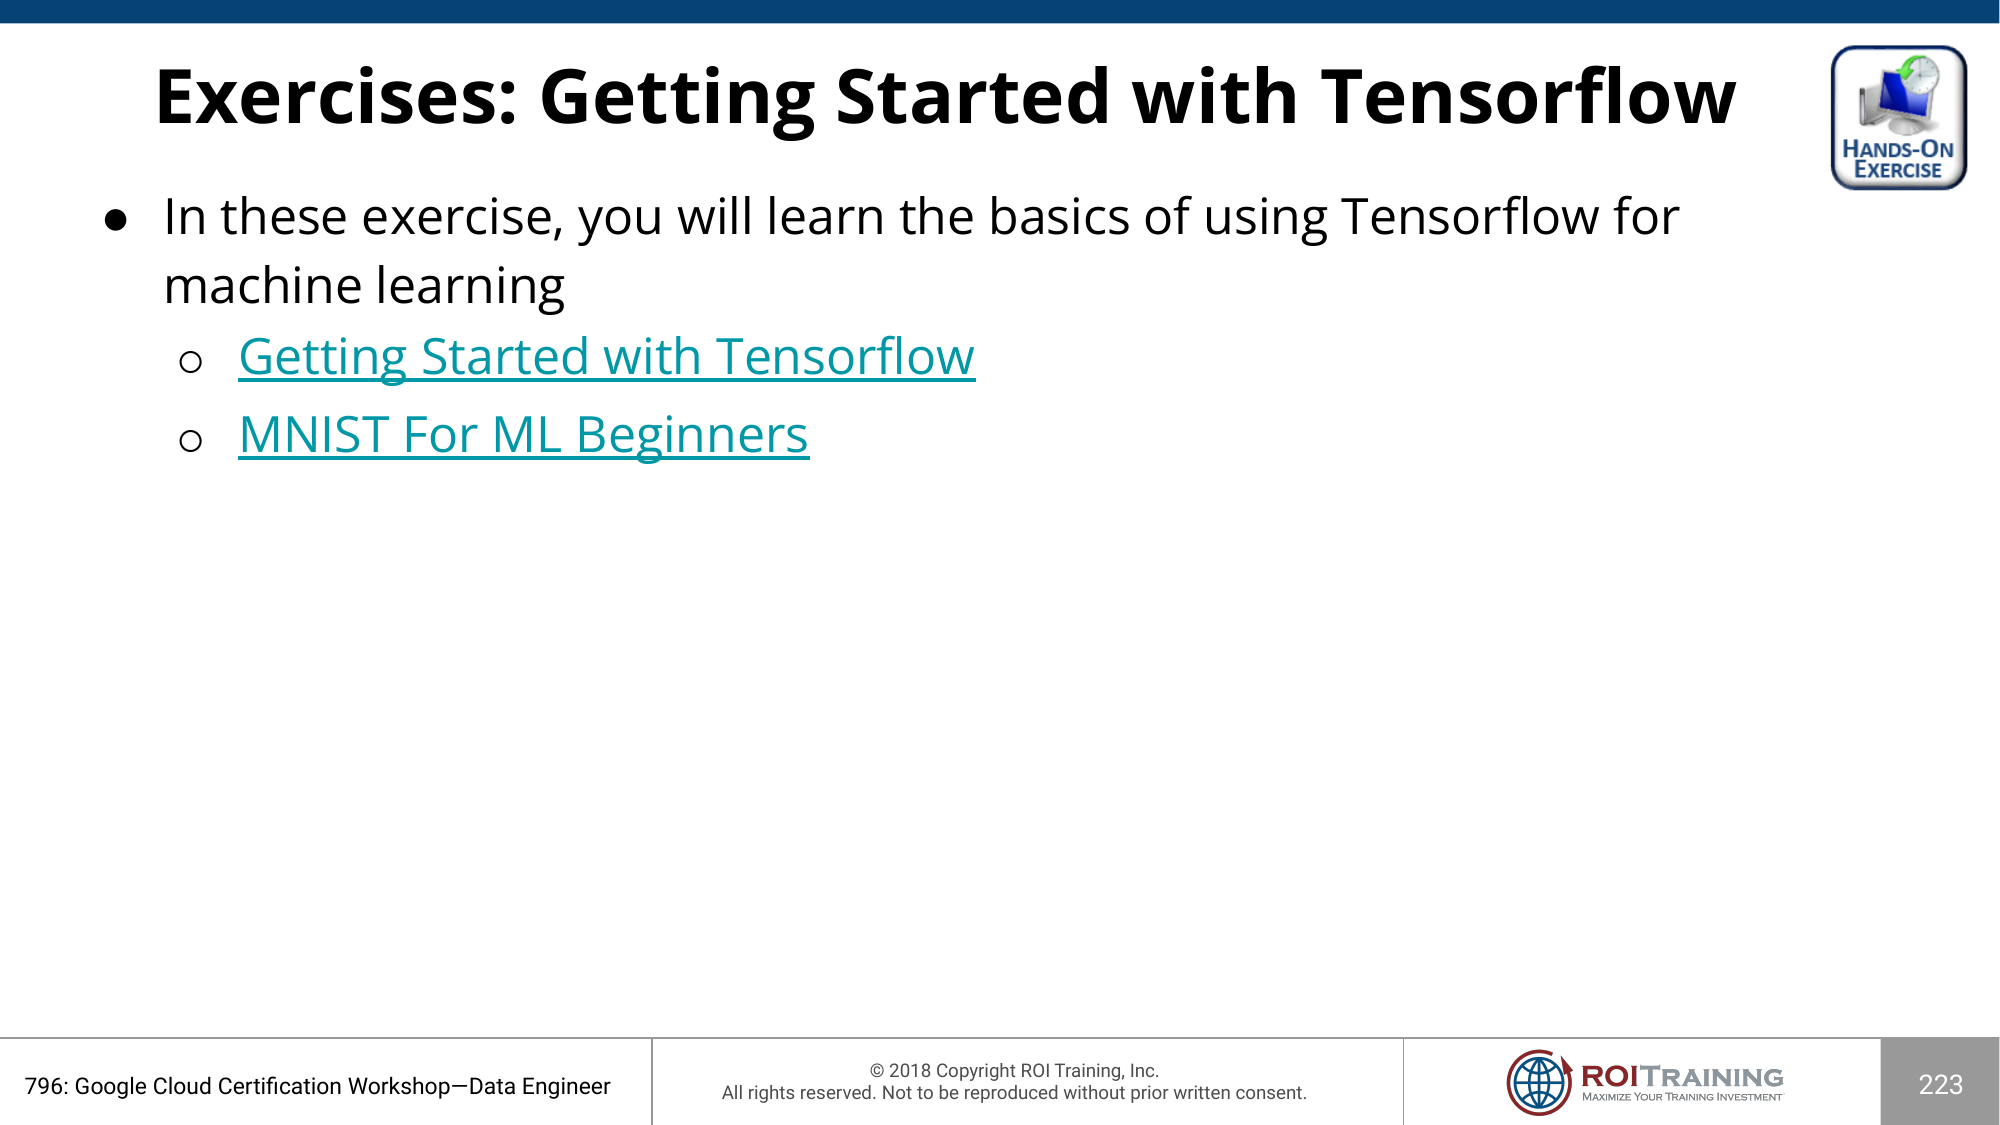

# Exercises: Getting Started with Tensorflow
In these exercise, you will learn the basics of using Tensorflow for machine learning
Getting Started with Tensorflow
MNIST For ML Beginners